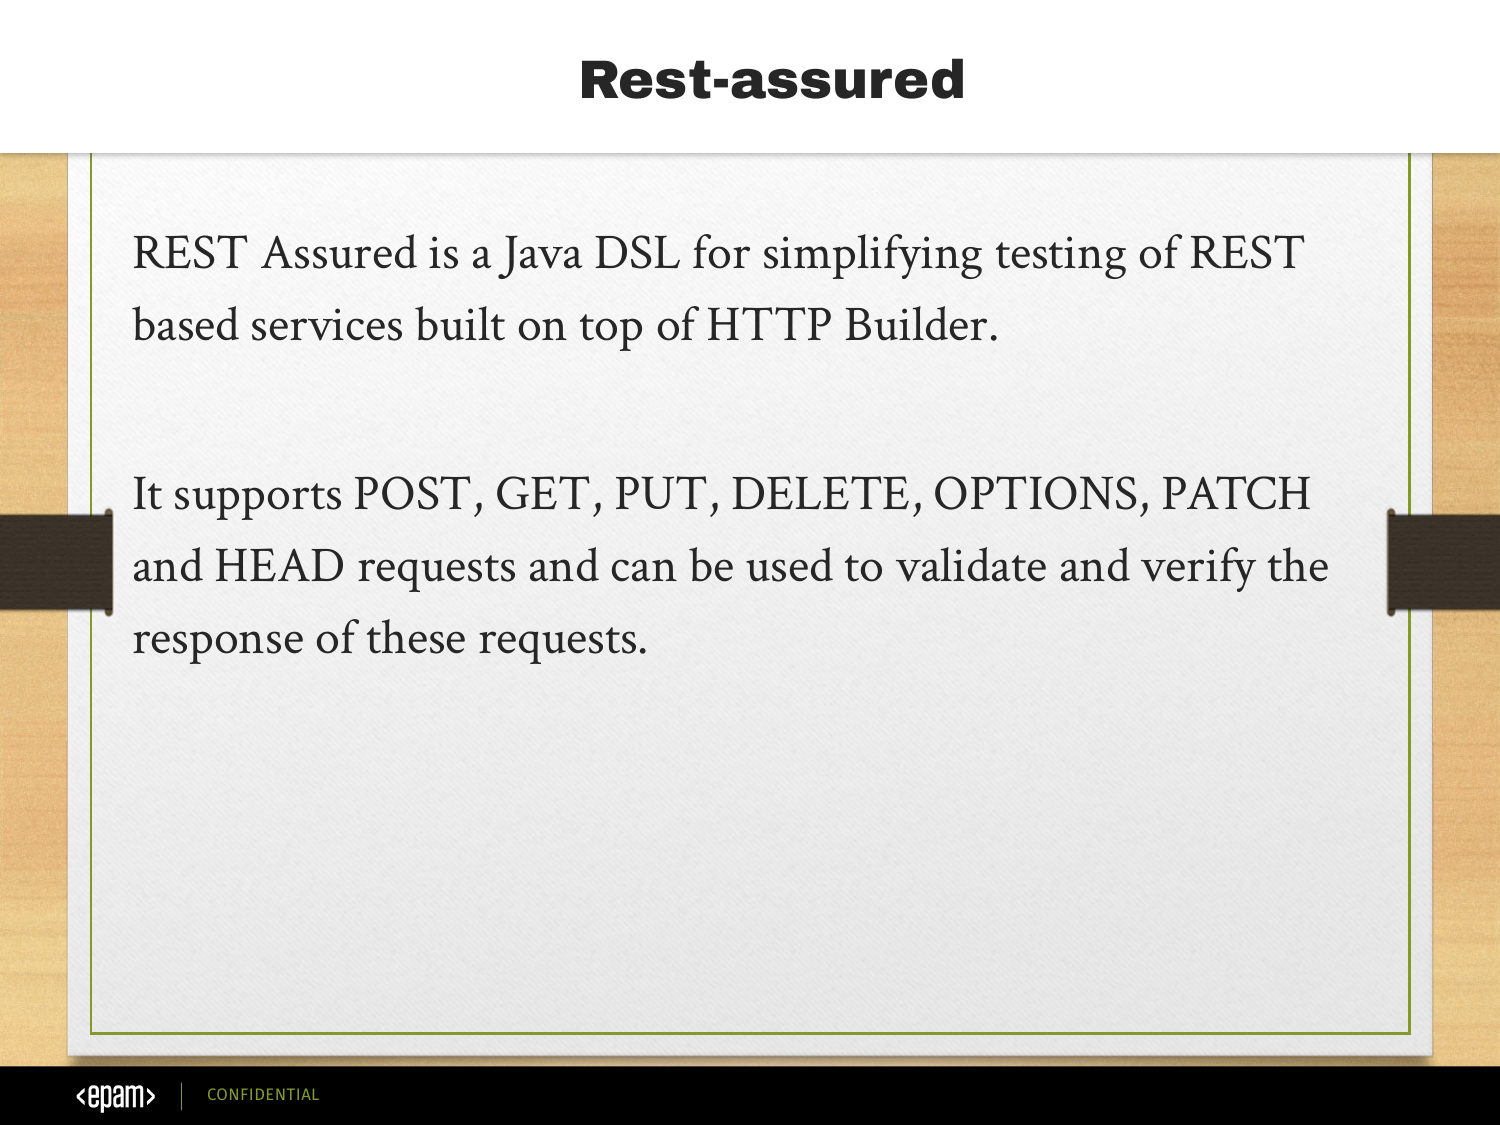

Rest-assured
REST Assured is a Java DSL for simplifying testing of REST based services built on top of HTTP Builder.

It supports POST, GET, PUT, DELETE, OPTIONS, PATCH and HEAD requests and can be used to validate and verify the response of these requests.